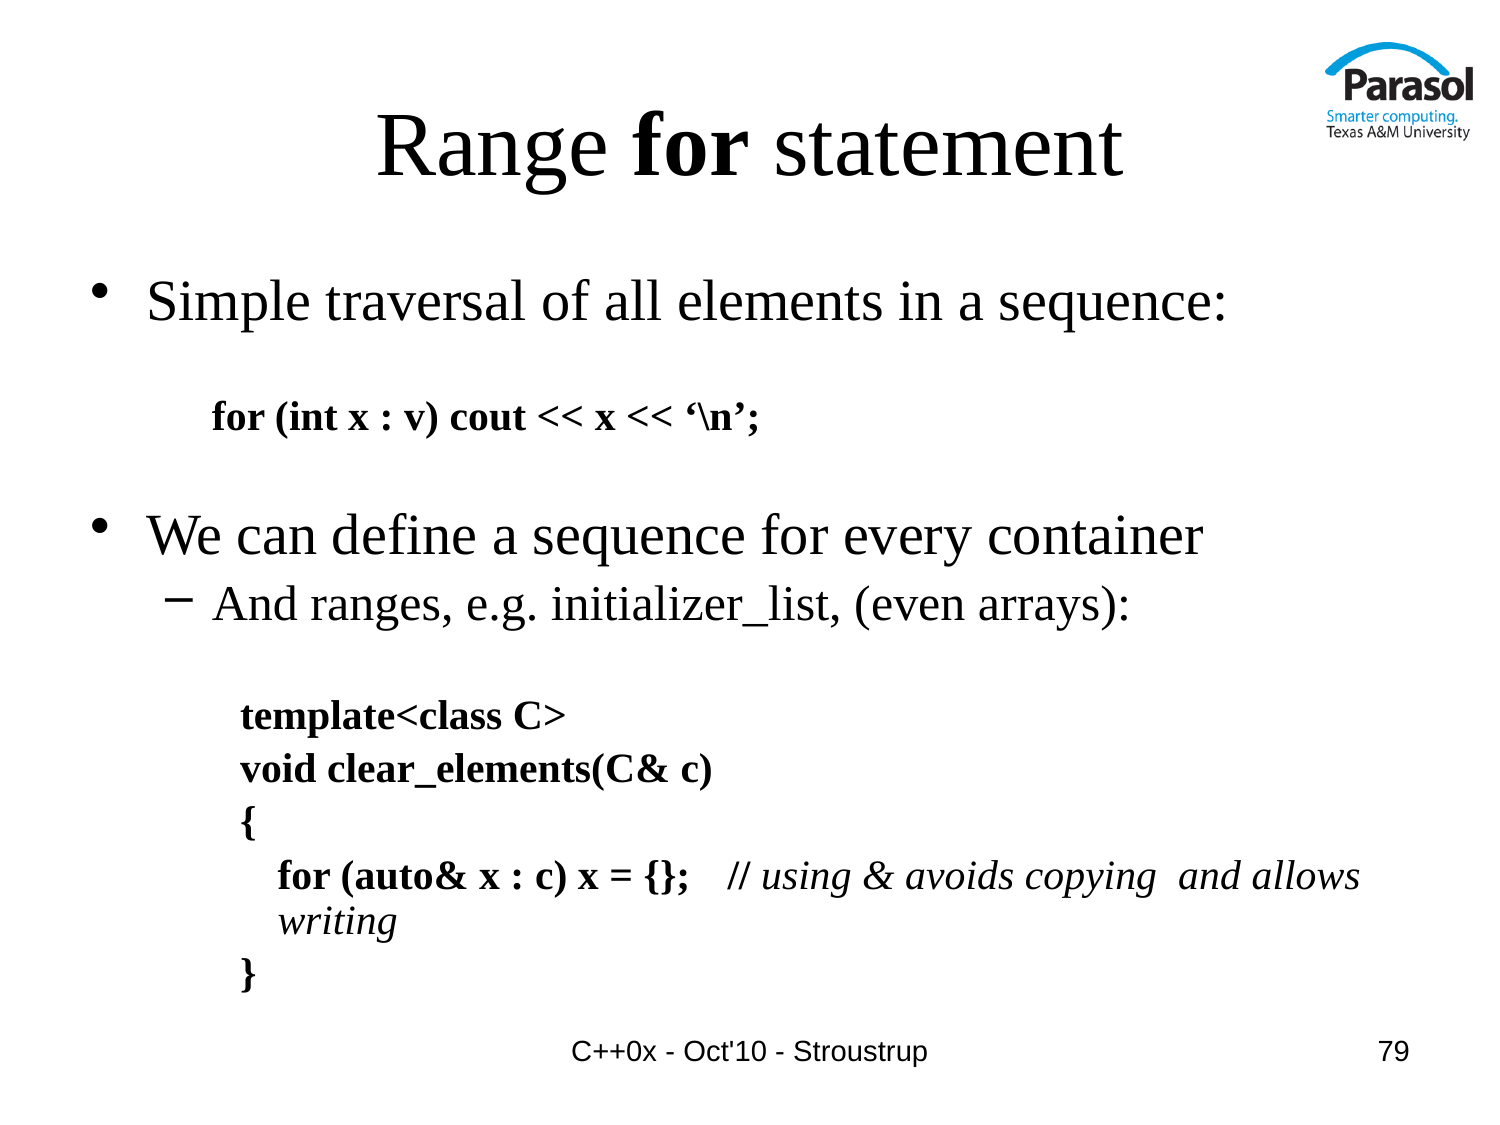

# Range for statement
Simple traversal of all elements in a sequence:

	for (int x : v) cout << x << ‘\n’;

We can define a sequence for every container
And ranges, e.g. initializer_list, (even arrays):

template<class C>
void clear_elements(C& c)
{
	for (auto& x : c) x = {};	// using & avoids copying  and allows writing
}

C++0x - Oct'10 - Stroustrup
79